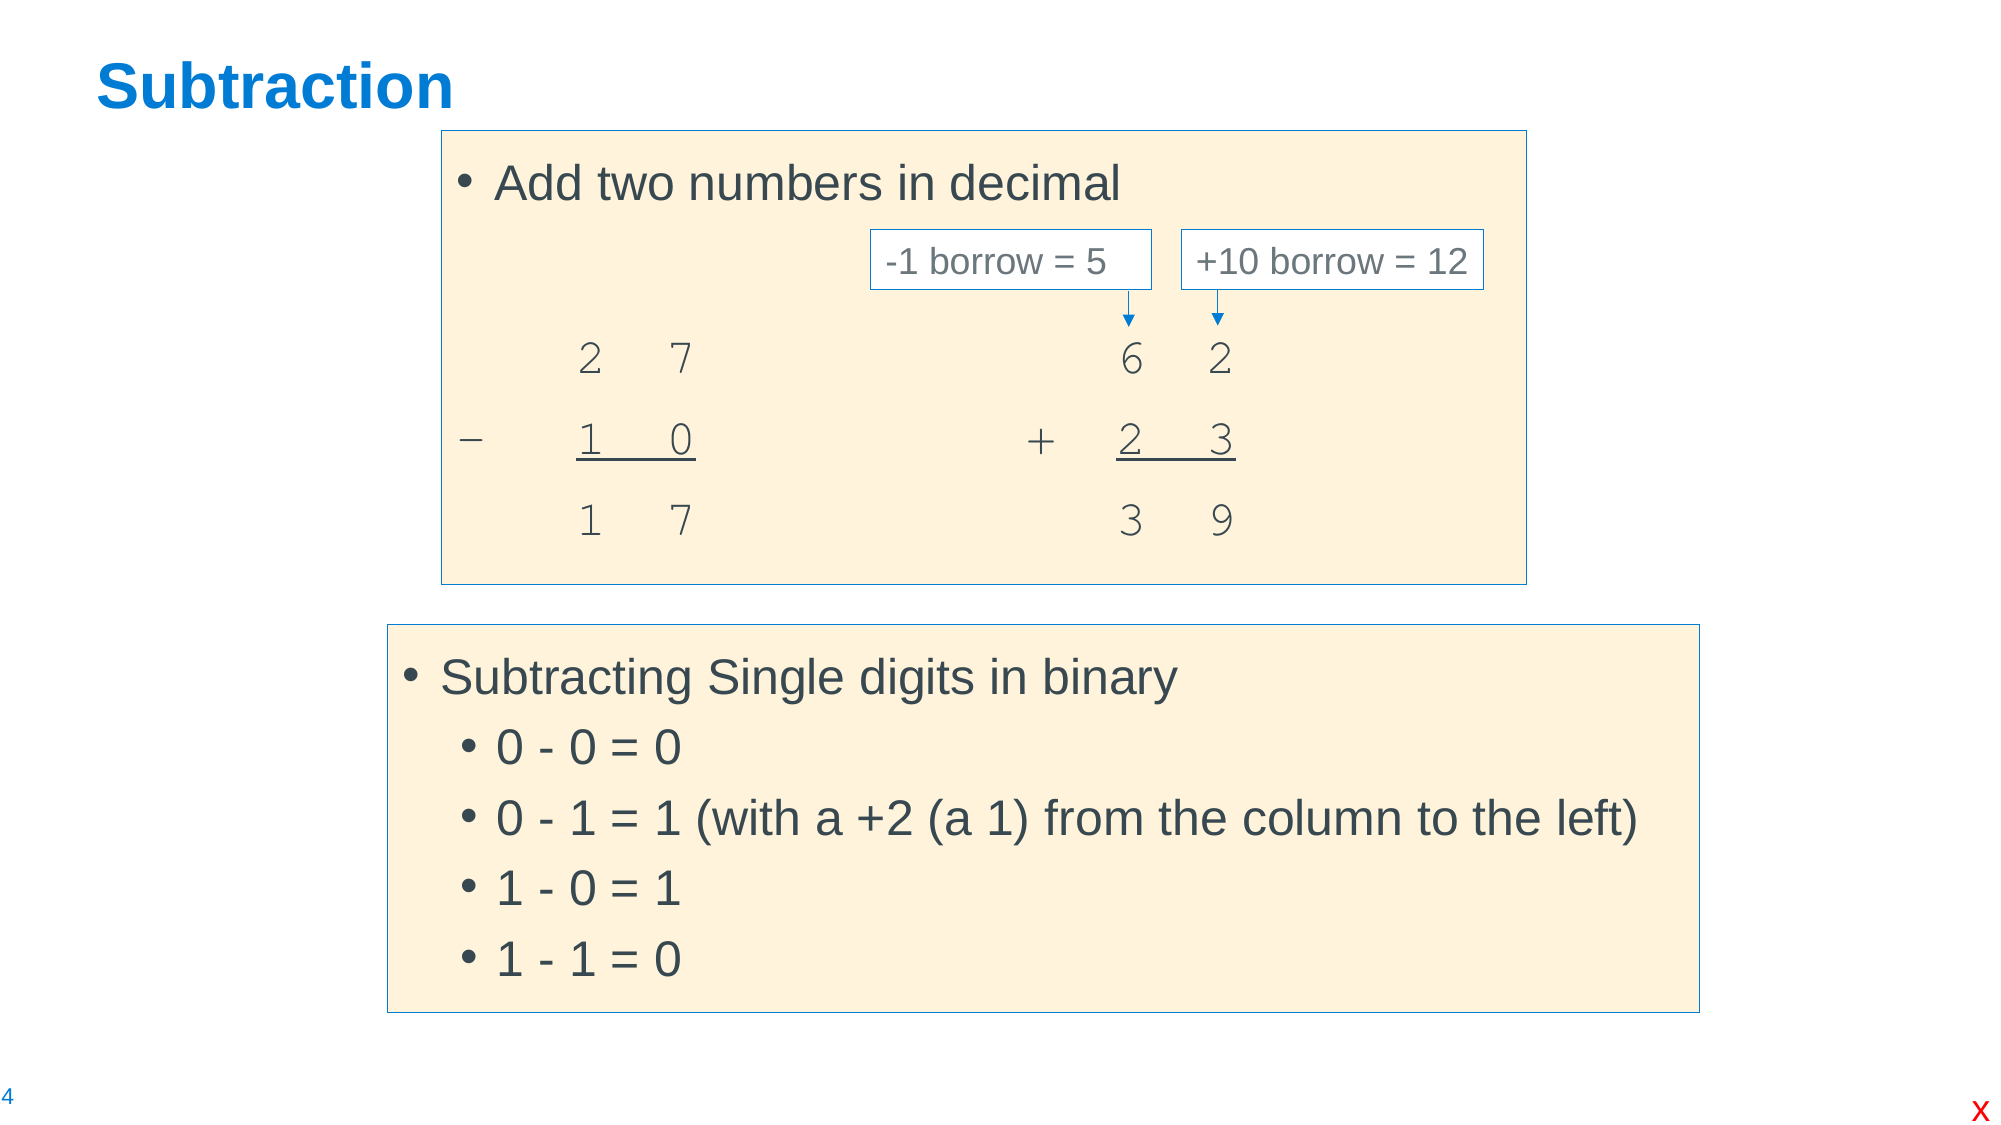

# Subtraction
Add two numbers in decimal

    2  7			  6  2
-   1  0	   	    +  2  3
    1  7		  	  3  9
-1 borrow = 5
+10 borrow = 12
Subtracting Single digits in binary
0 - 0 = 0
0 - 1 = 1 (with a +2 (a 1) from the column to the left)
1 - 0 = 1
1 - 1 = 0
x